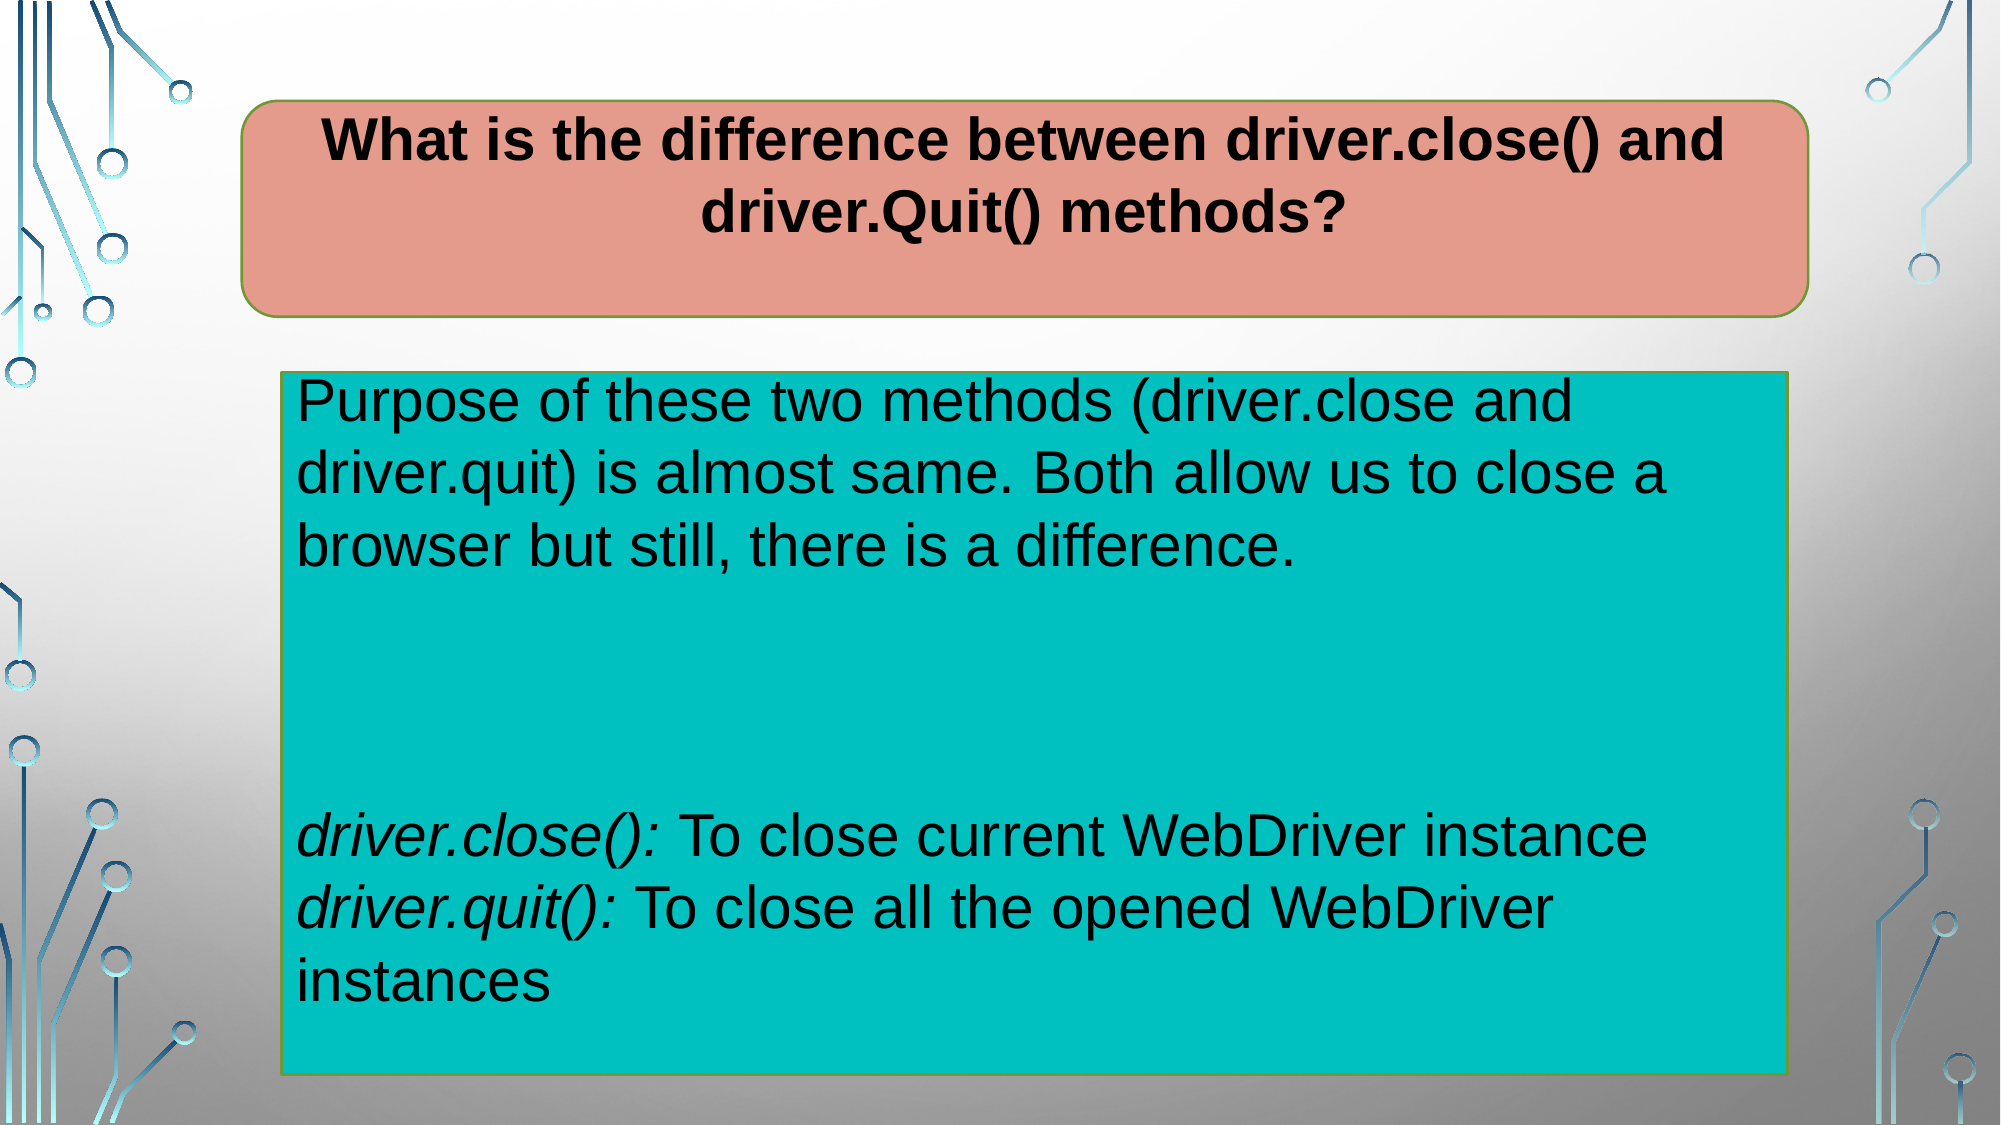

What is the difference between driver.close() and driver.Quit() methods?

Purpose of these two methods (driver.close and driver.quit) is almost same. Both allow us to close a browser but still, there is a difference.

driver.close(): To close current WebDriver instance
driver.quit(): To close all the opened WebDriver instances